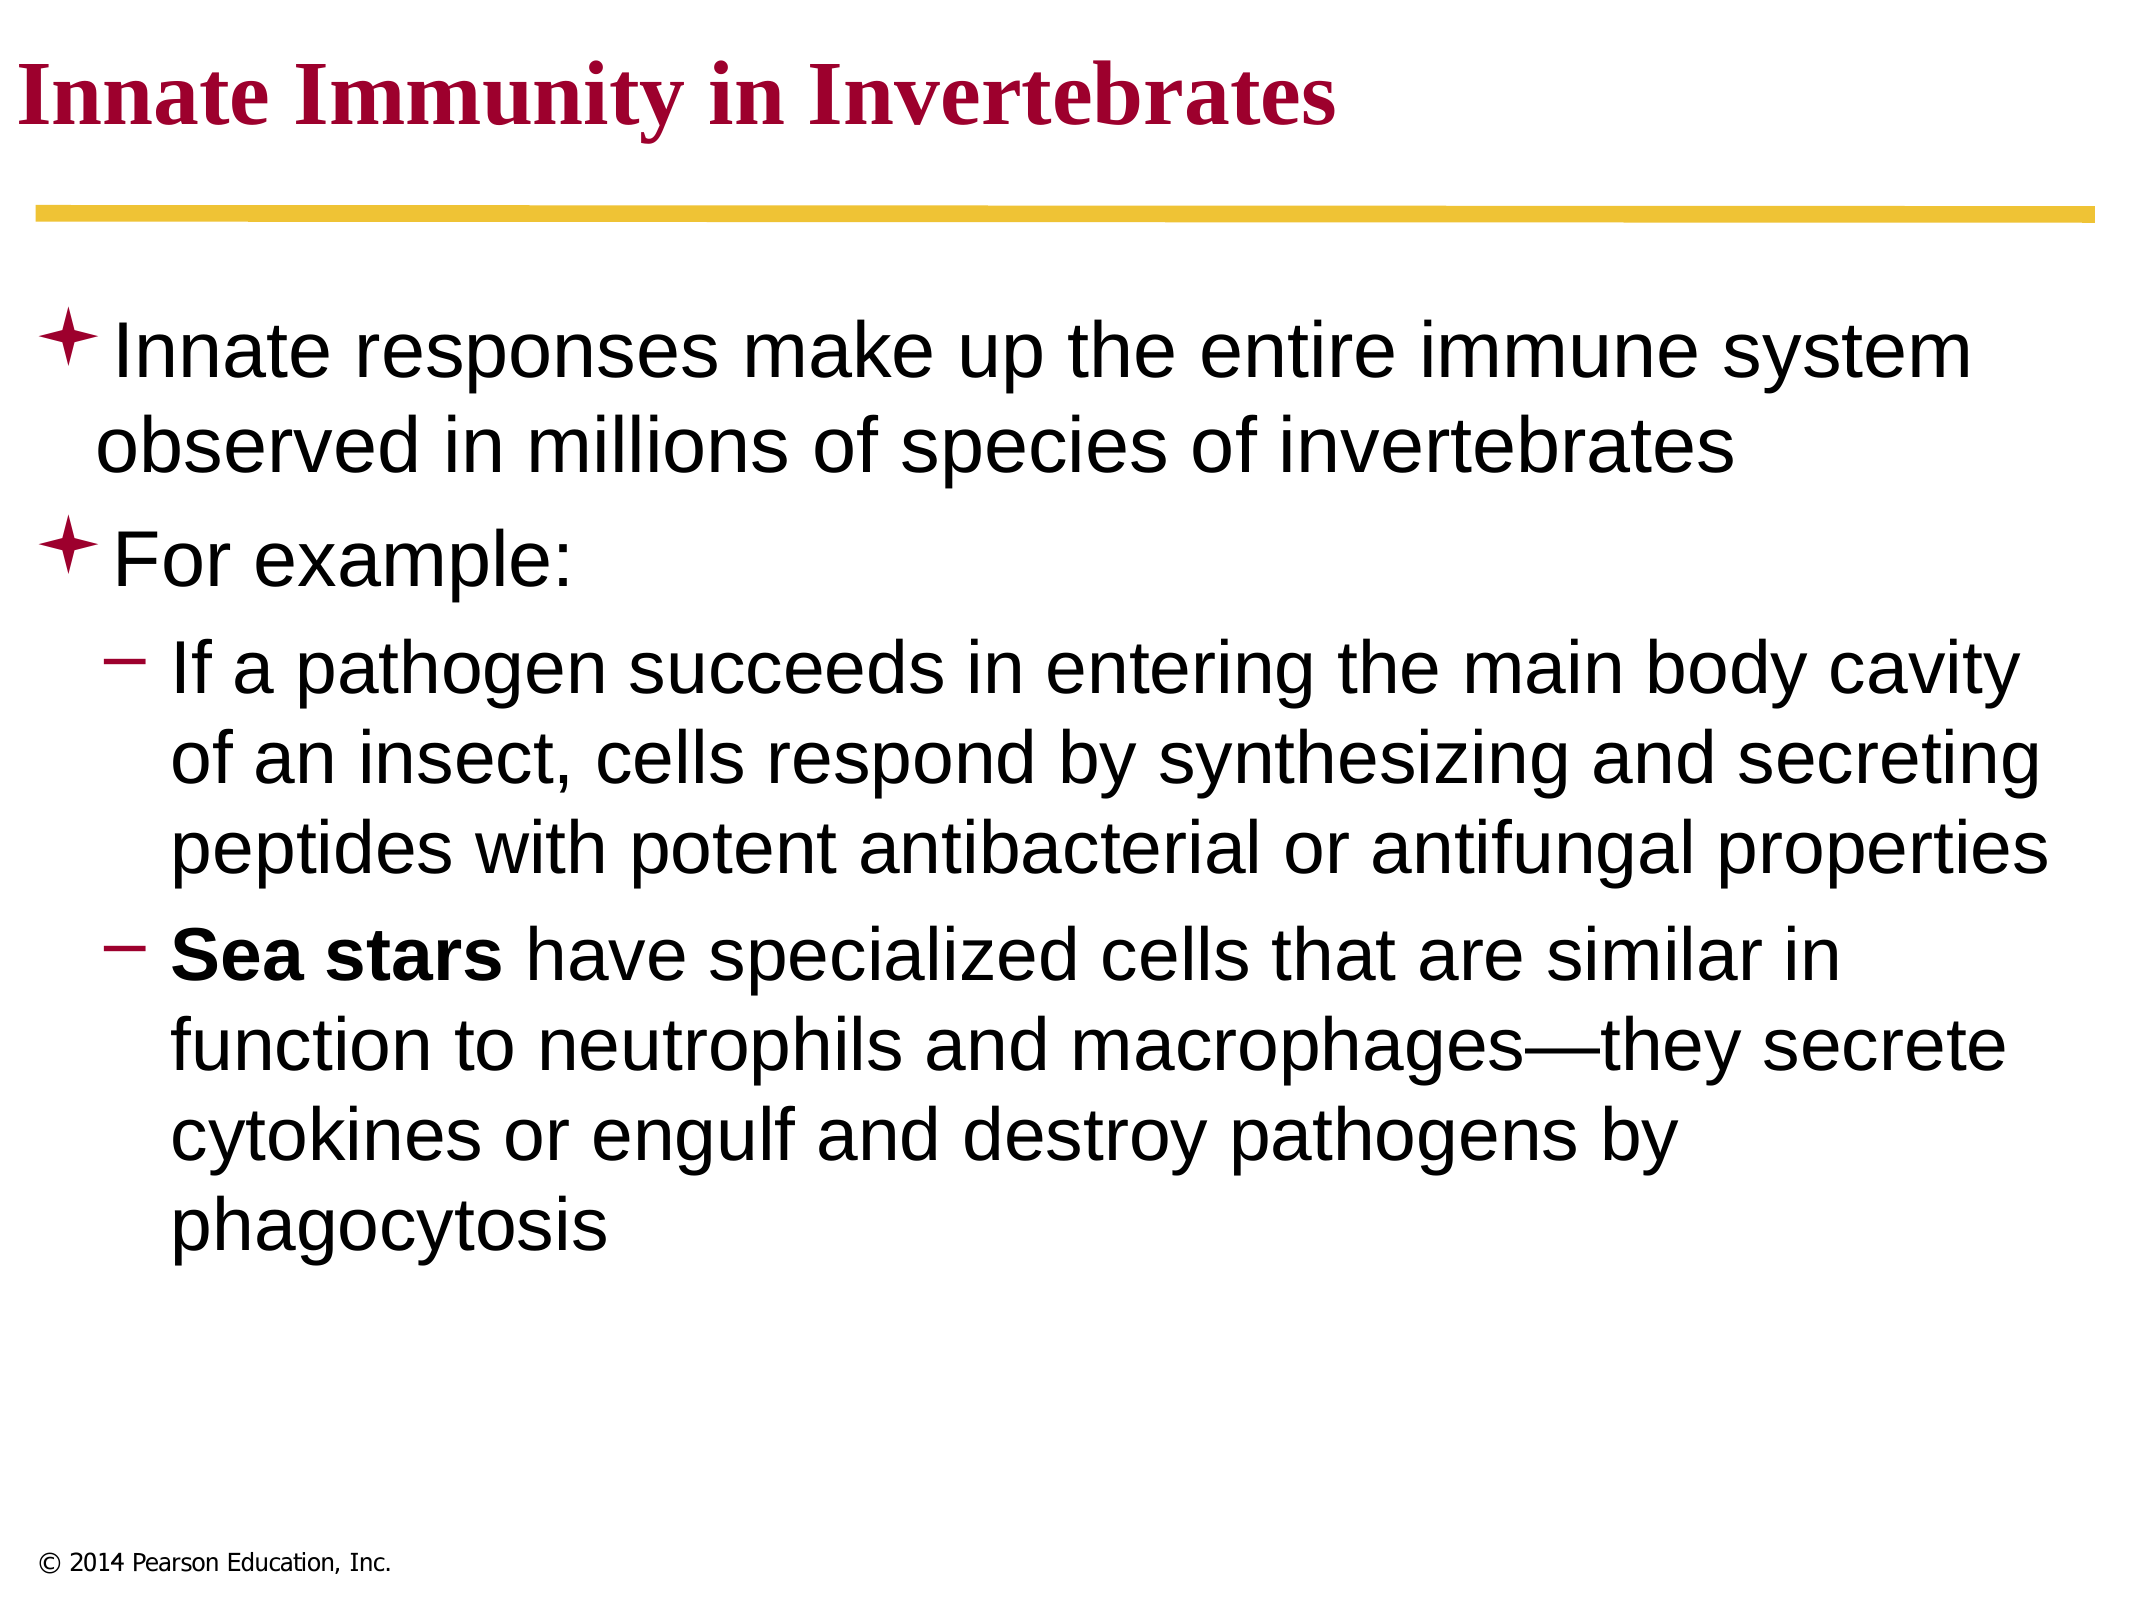

Innate Immunity in Invertebrates

Innate responses make up the entire immune system observed in millions of species of invertebrates
For example:
If a pathogen succeeds in entering the main body cavity of an insect, cells respond by synthesizing and secreting peptides with potent antibacterial or antifungal properties
Sea stars have specialized cells that are similar in function to neutrophils and macrophages—they secrete cytokines or engulf and destroy pathogens by phagocytosis